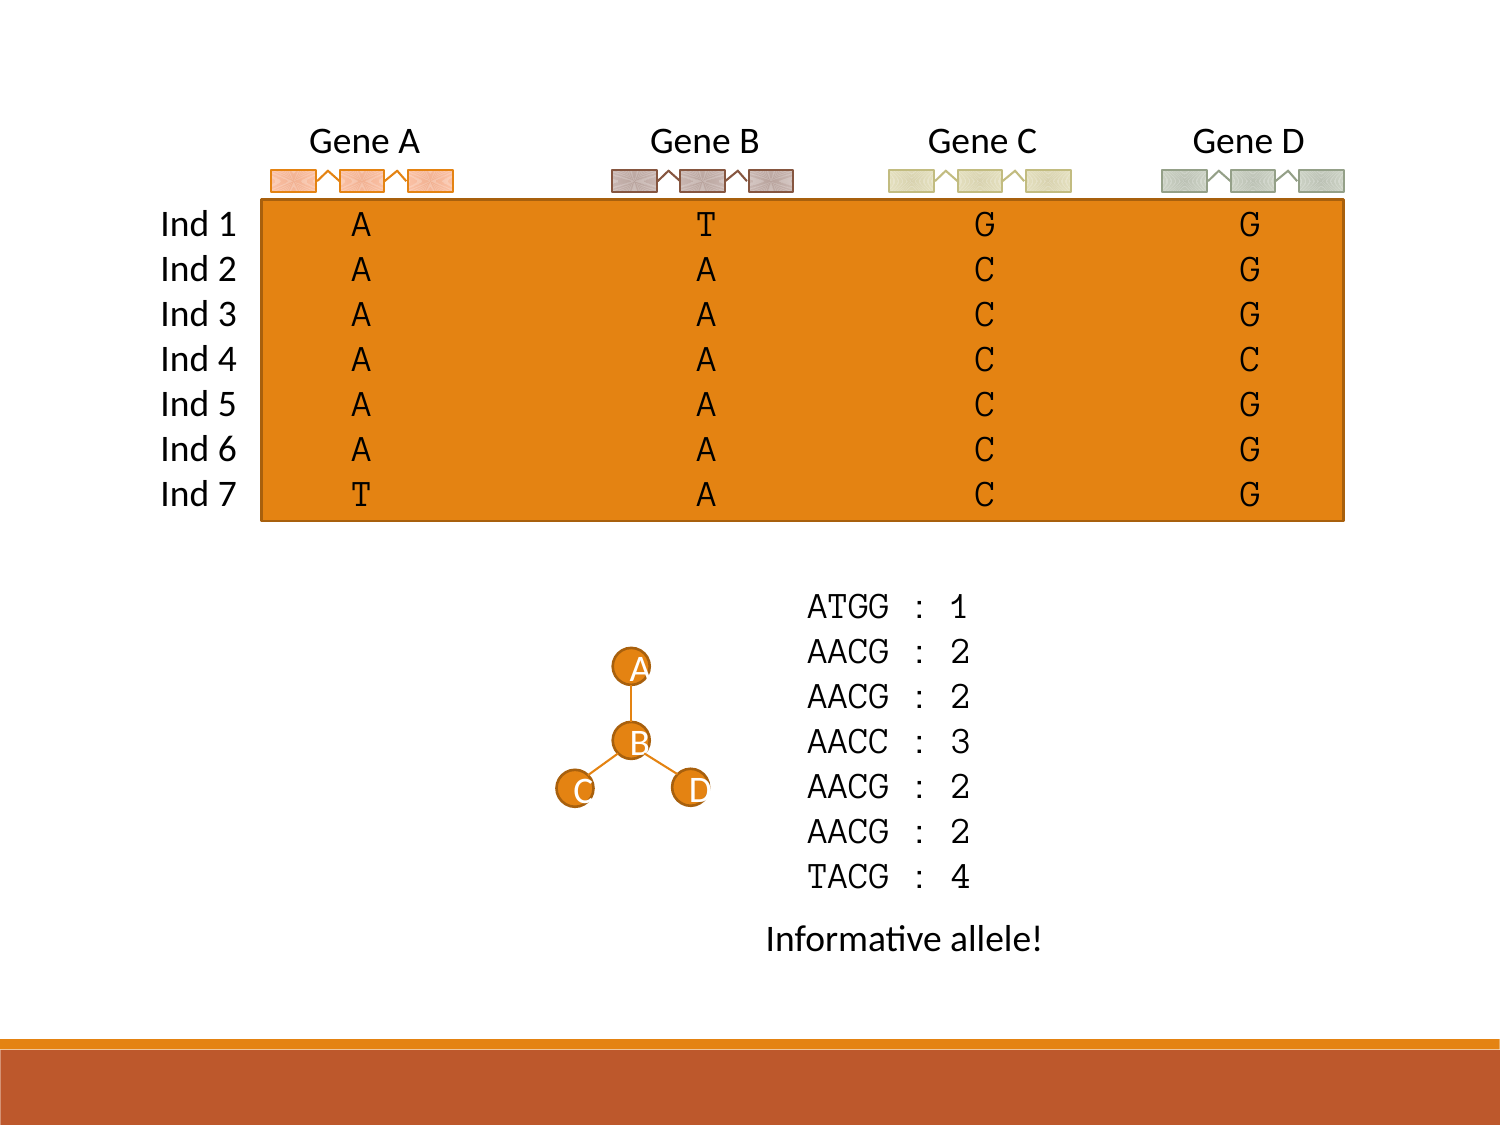

Gene A
Gene B
Gene C
Gene D

Ind 1
Ind 2
Ind 3
Ind 4
Ind 5
Ind 6
Ind 7
A
A
A
A
A
A
T
T
A
A
A
A
A
A
G
C
C
C
C
C
C
G
G
G
C
G
G
G

ATGG : 1
AACG : 2
AACG : 2
AACC : 3
AACG : 2
AACG : 2
TACG : 4
A
B
D
C
Informative allele!